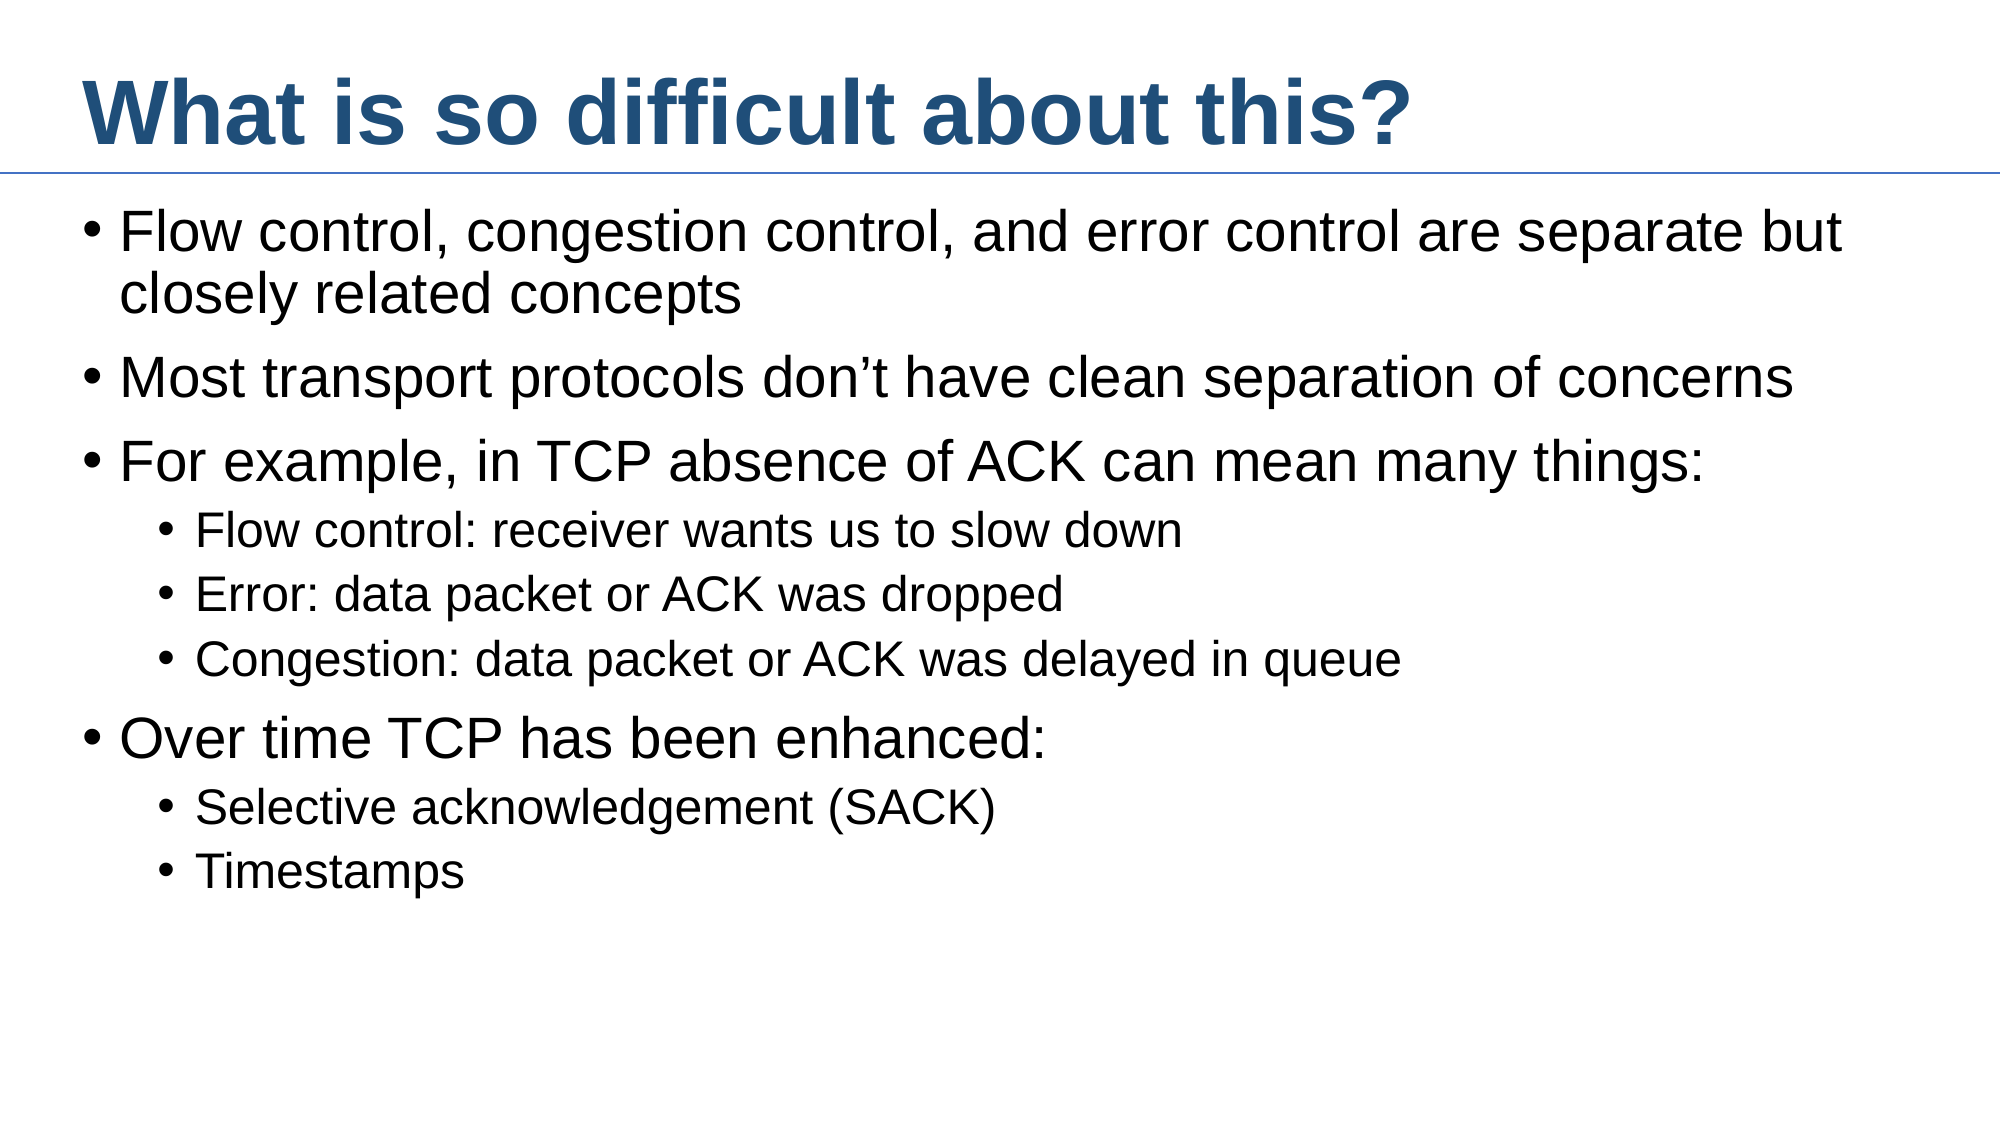

# What is so difficult about this?
Flow control, congestion control, and error control are separate but closely related concepts
Most transport protocols don’t have clean separation of concerns
For example, in TCP absence of ACK can mean many things:
Flow control: receiver wants us to slow down
Error: data packet or ACK was dropped
Congestion: data packet or ACK was delayed in queue
Over time TCP has been enhanced:
Selective acknowledgement (SACK)
Timestamps